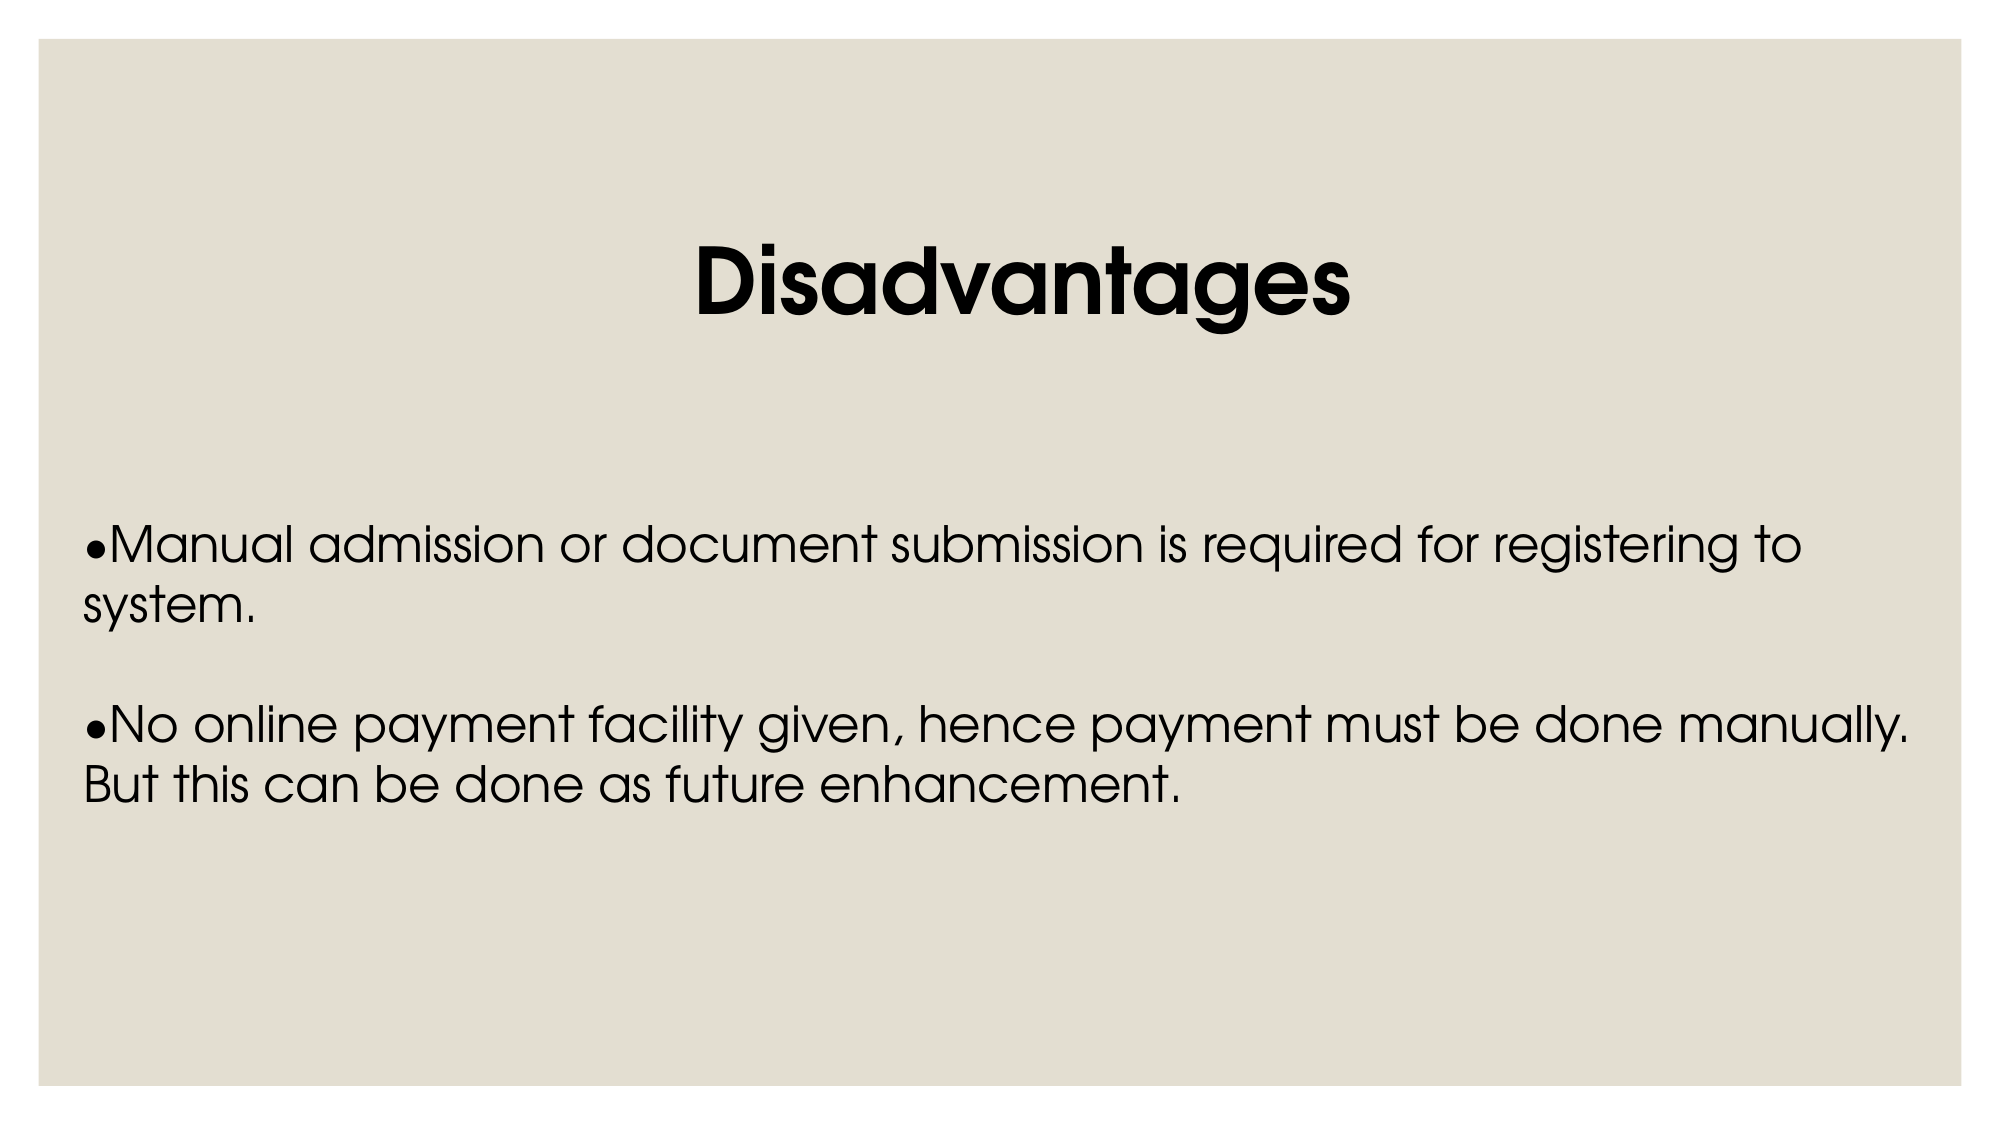

Disadvantages

•Manual admission or document submission is required for registering to system.

•No online payment facility given, hence payment must be done manually. But this can be done as future enhancement.